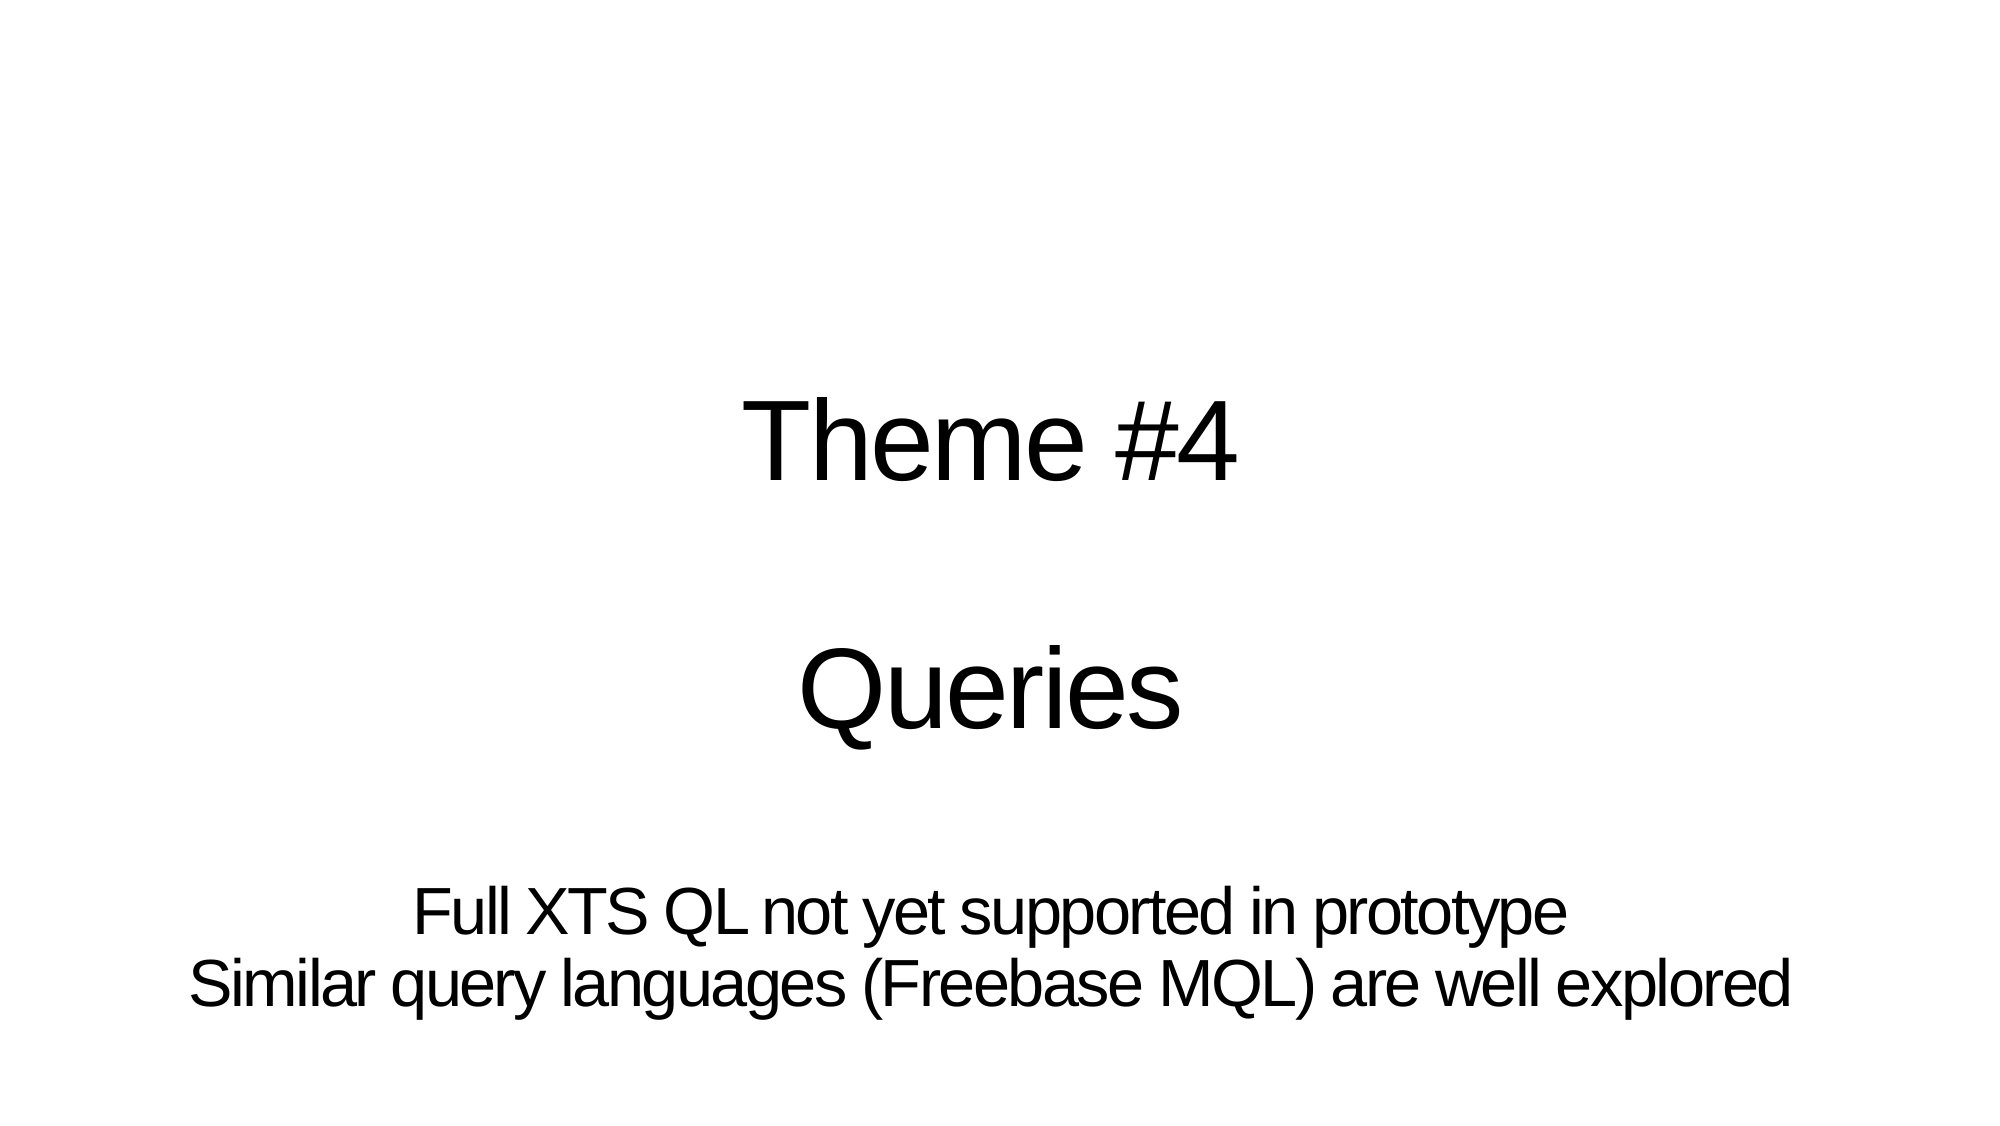

# Theme #4 Queries Full XTS QL not yet supported in prototype Similar query languages (Freebase MQL) are well explored